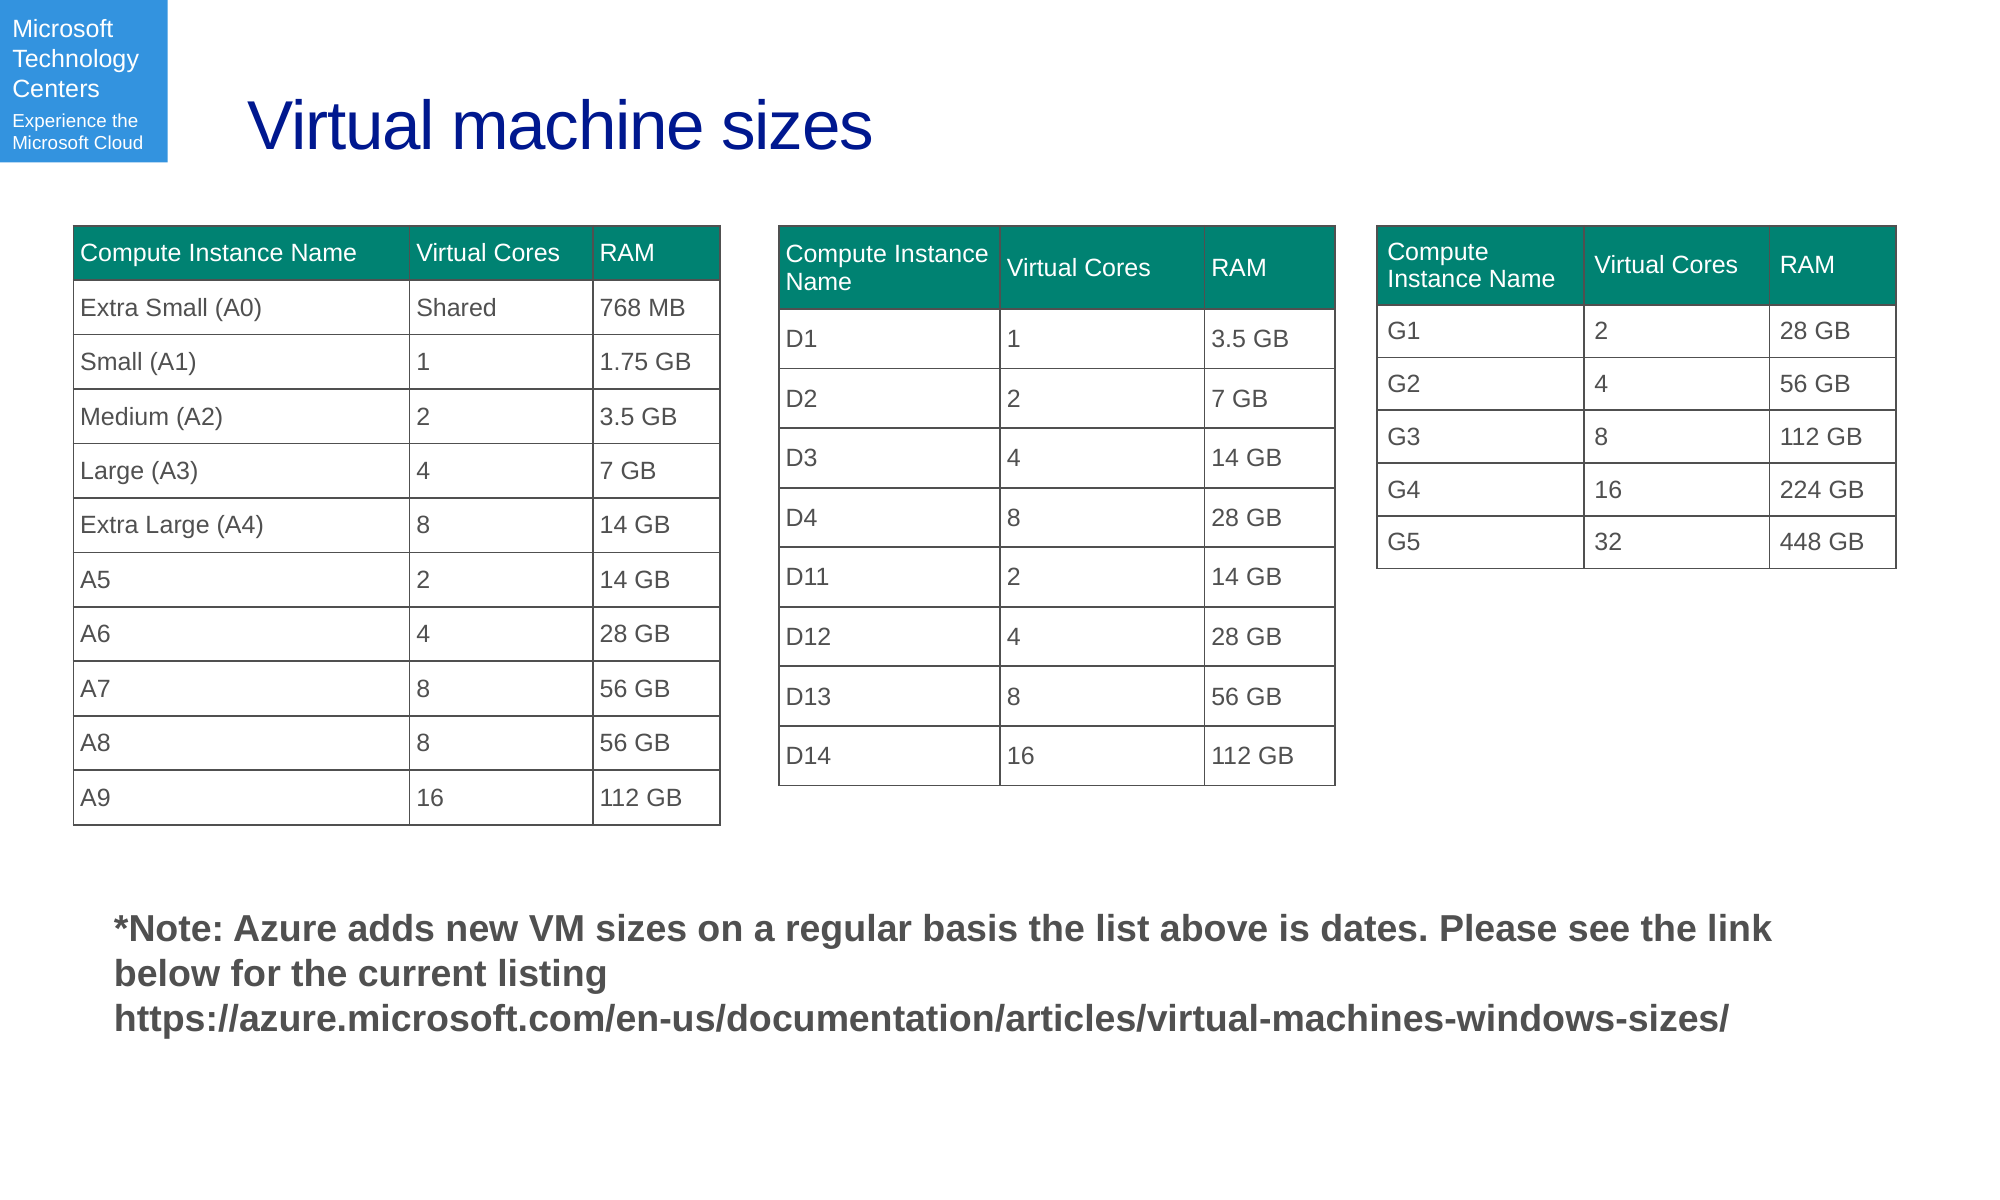

# Virtual machine sizes
| Compute Instance Name | Virtual Cores | RAM |
| --- | --- | --- |
| D1 | 1 | 3.5 GB |
| D2 | 2 | 7 GB |
| D3 | 4 | 14 GB |
| D4 | 8 | 28 GB |
| D11 | 2 | 14 GB |
| D12 | 4 | 28 GB |
| D13 | 8 | 56 GB |
| D14 | 16 | 112 GB |
| Compute Instance Name | Virtual Cores | RAM |
| --- | --- | --- |
| G1 | 2 | 28 GB |
| G2 | 4 | 56 GB |
| G3 | 8 | 112 GB |
| G4 | 16 | 224 GB |
| G5 | 32 | 448 GB |
| Compute Instance Name | Virtual Cores | RAM |
| --- | --- | --- |
| Extra Small (A0) | Shared | 768 MB |
| Small (A1) | 1 | 1.75 GB |
| Medium (A2) | 2 | 3.5 GB |
| Large (A3) | 4 | 7 GB |
| Extra Large (A4) | 8 | 14 GB |
| A5 | 2 | 14 GB |
| A6 | 4 | 28 GB |
| A7 | 8 | 56 GB |
| A8 | 8 | 56 GB |
| A9 | 16 | 112 GB |
*Note: Azure adds new VM sizes on a regular basis the list above is dates. Please see the link below for the current listing
https://azure.microsoft.com/en-us/documentation/articles/virtual-machines-windows-sizes/